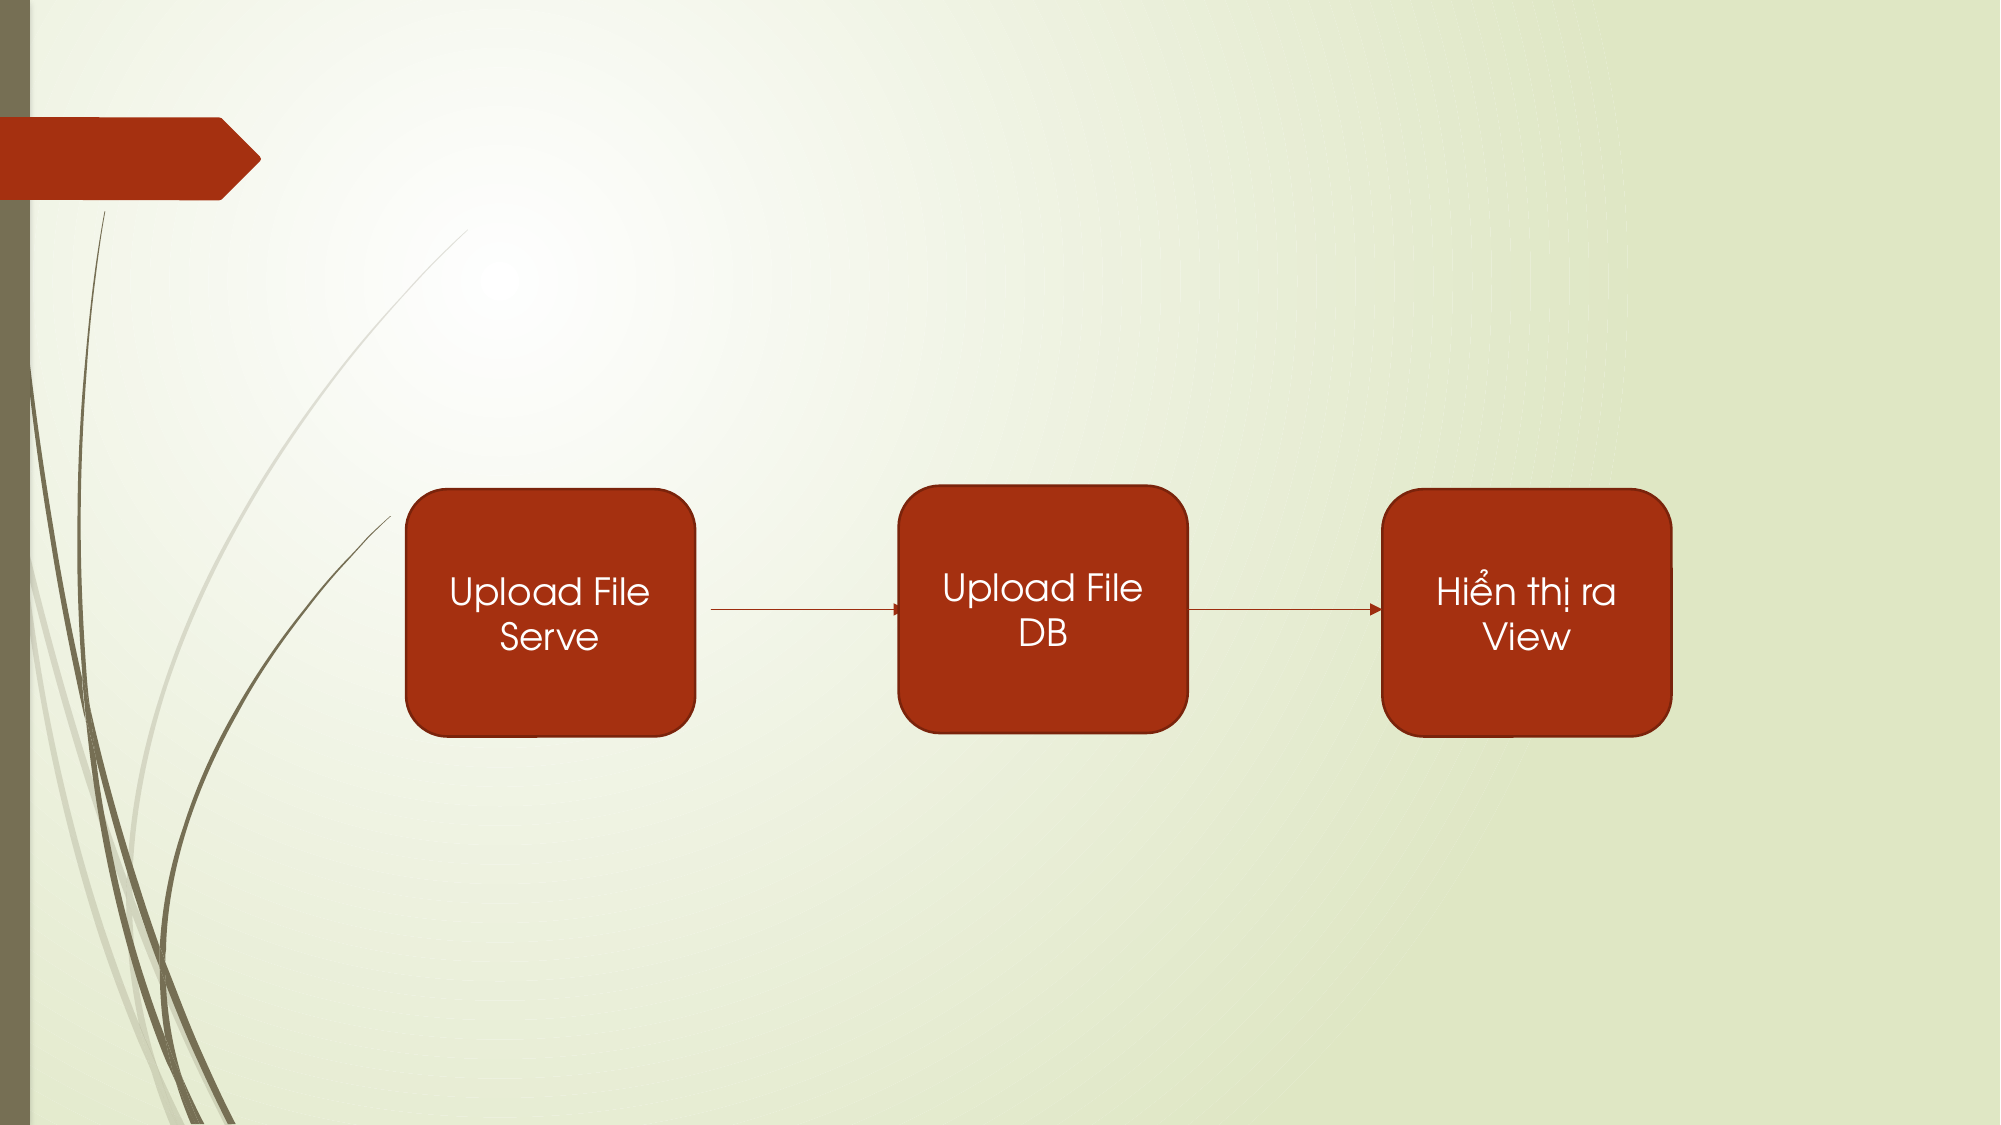

Upload File DB
Upload File Serve
Hiển thị ra View